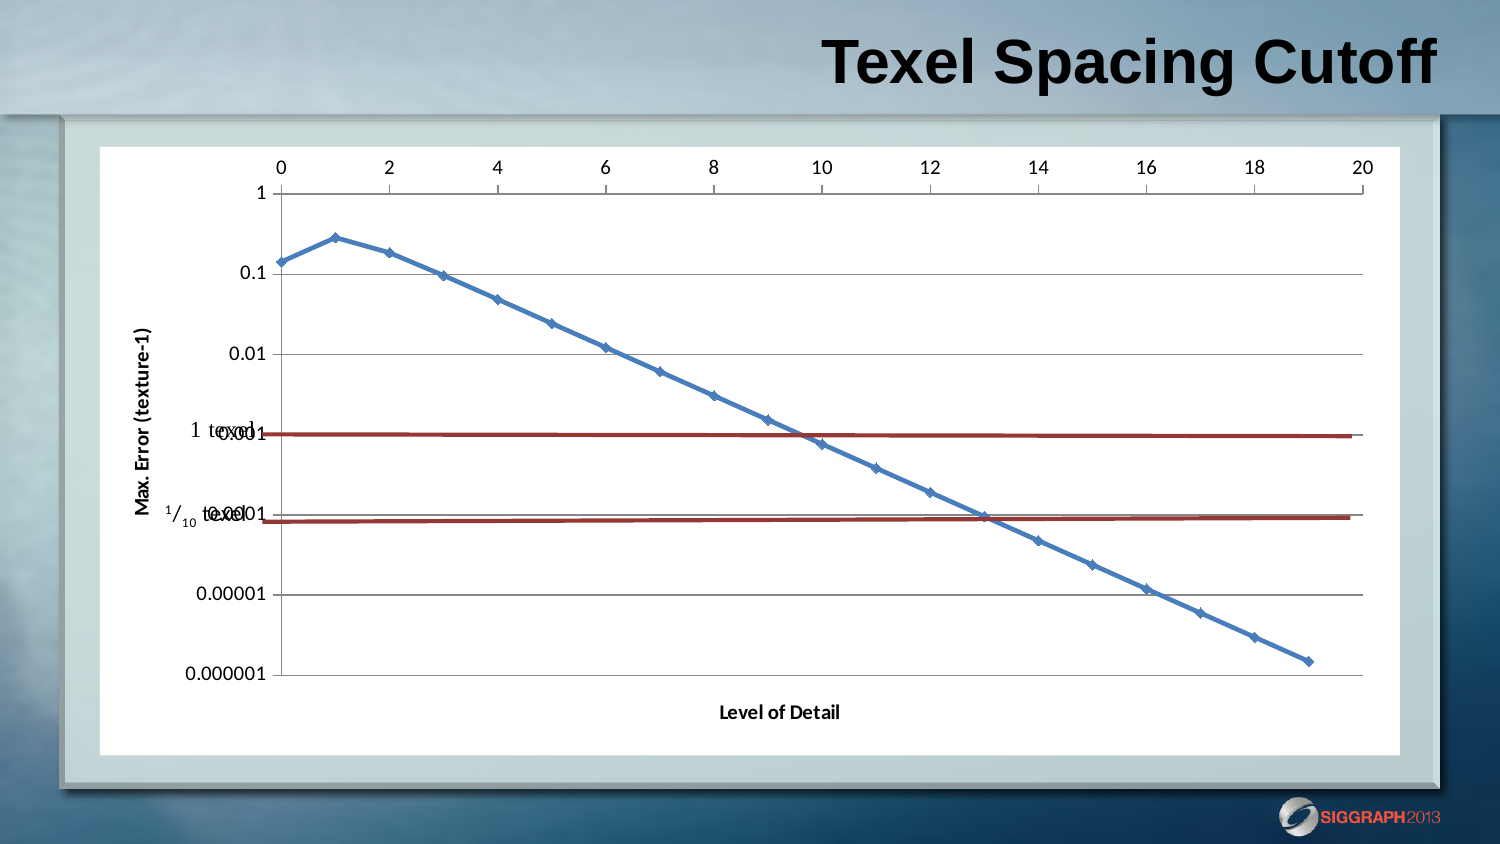

# Texel Spacing Cutoff

### Chart

| Category |  |
|---|---|